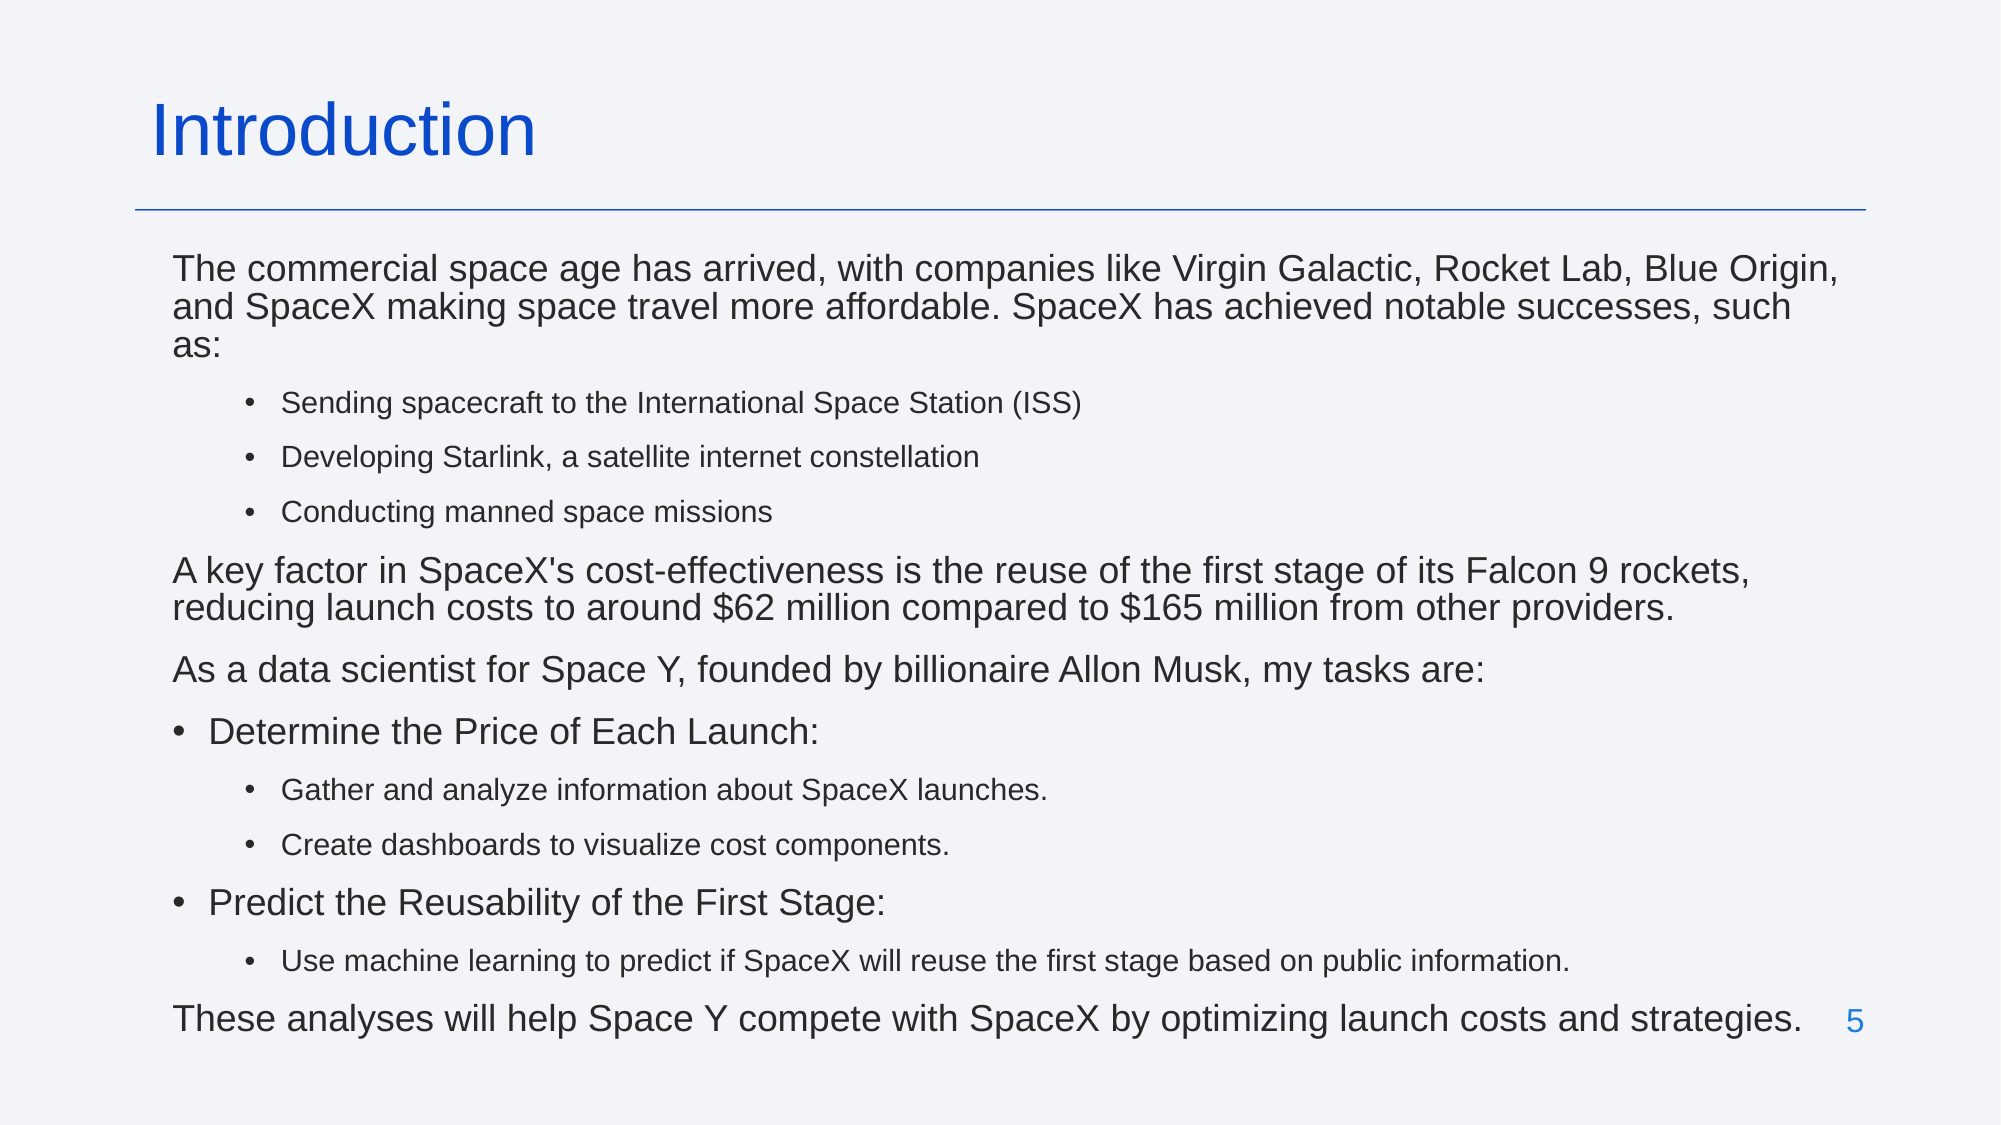

Introduction
The commercial space age has arrived, with companies like Virgin Galactic, Rocket Lab, Blue Origin, and SpaceX making space travel more affordable. SpaceX has achieved notable successes, such as:
Sending spacecraft to the International Space Station (ISS)
Developing Starlink, a satellite internet constellation
Conducting manned space missions
A key factor in SpaceX's cost-effectiveness is the reuse of the first stage of its Falcon 9 rockets, reducing launch costs to around $62 million compared to $165 million from other providers.
As a data scientist for Space Y, founded by billionaire Allon Musk, my tasks are:
Determine the Price of Each Launch:
Gather and analyze information about SpaceX launches.
Create dashboards to visualize cost components.
Predict the Reusability of the First Stage:
Use machine learning to predict if SpaceX will reuse the first stage based on public information.
These analyses will help Space Y compete with SpaceX by optimizing launch costs and strategies.
5